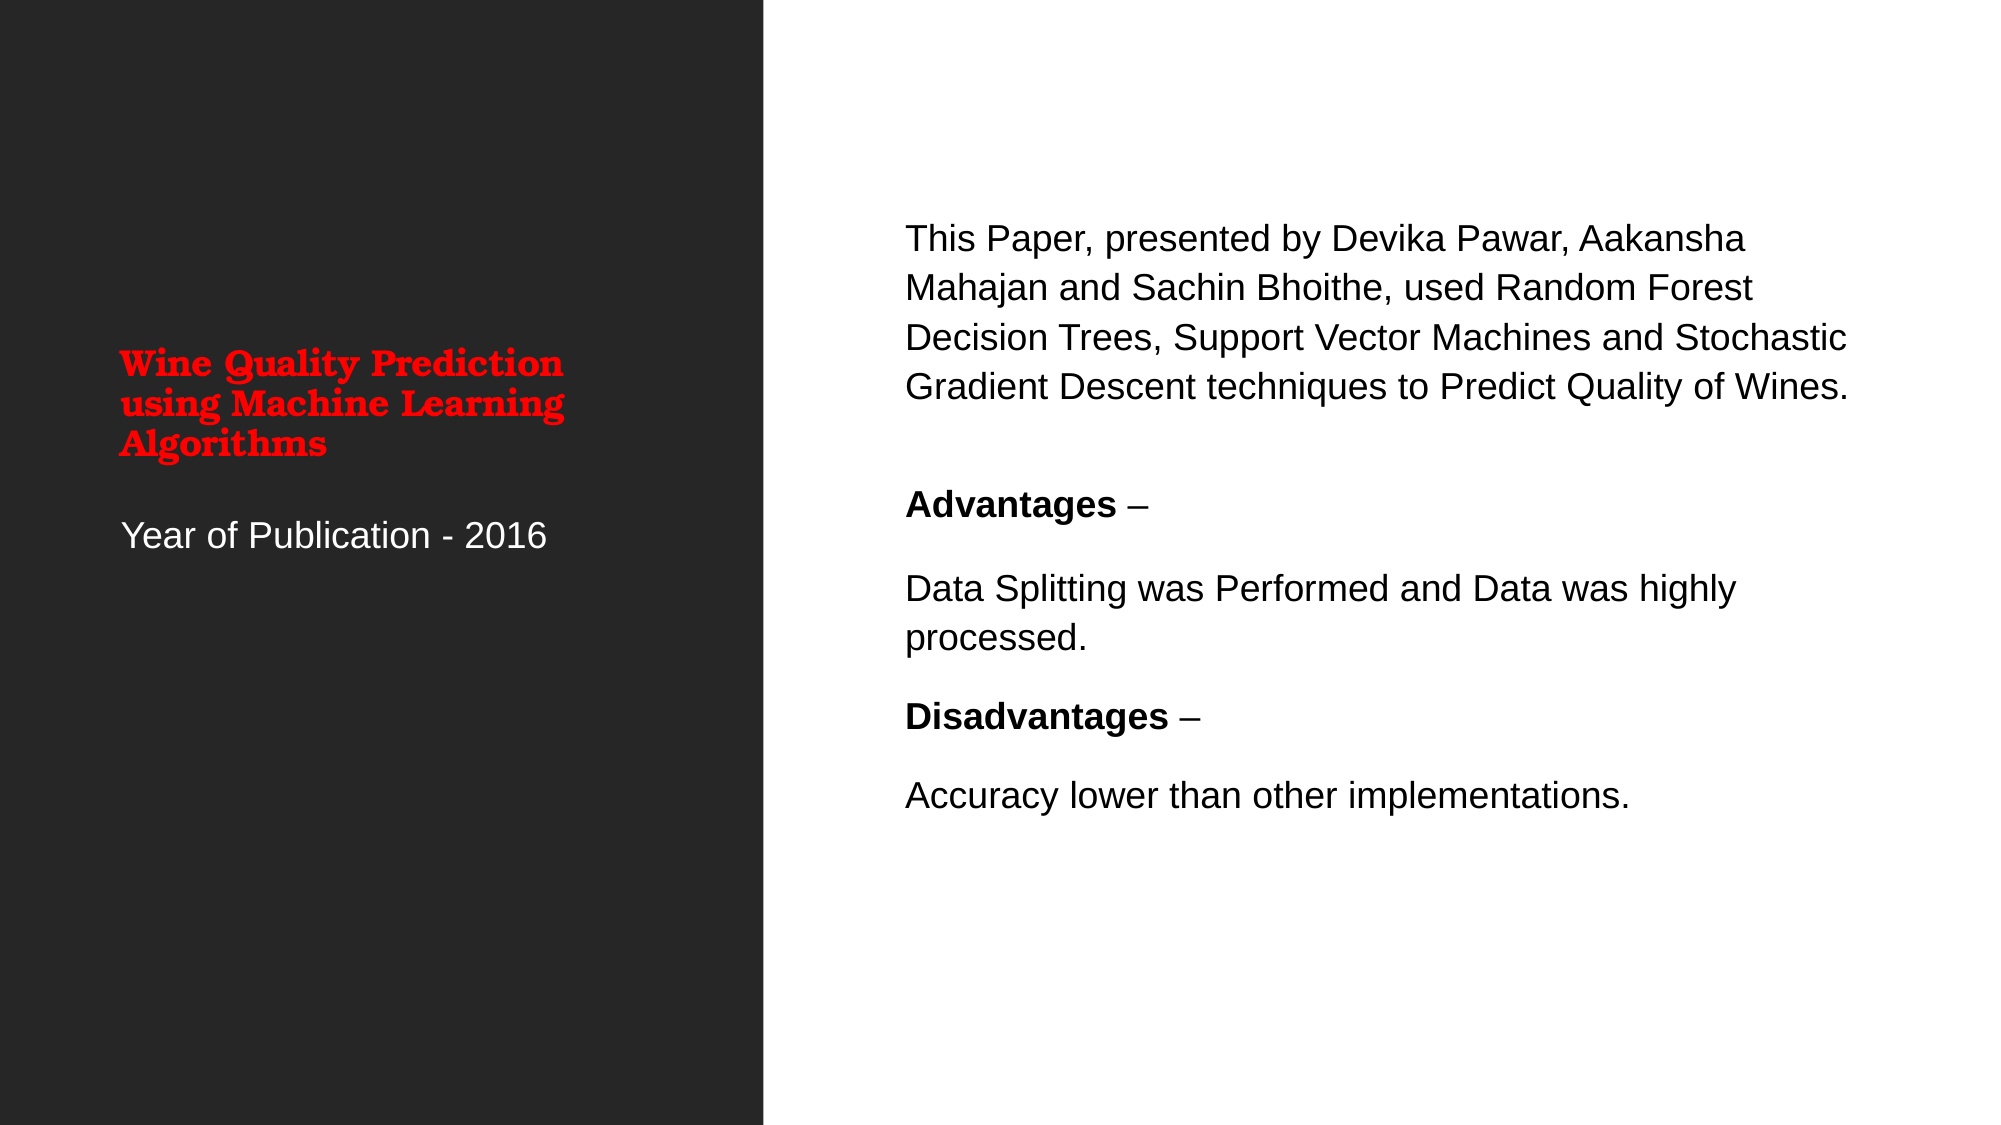

# Wine Quality Prediction using Machine Learning Algorithms
This Paper, presented by Devika Pawar, Aakansha Mahajan and Sachin Bhoithe, used Random Forest Decision Trees, Support Vector Machines and Stochastic Gradient Descent techniques to Predict Quality of Wines.
Advantages –
Data Splitting was Performed and Data was highly processed.
Disadvantages –
Accuracy lower than other implementations.
Year of Publication - 2016